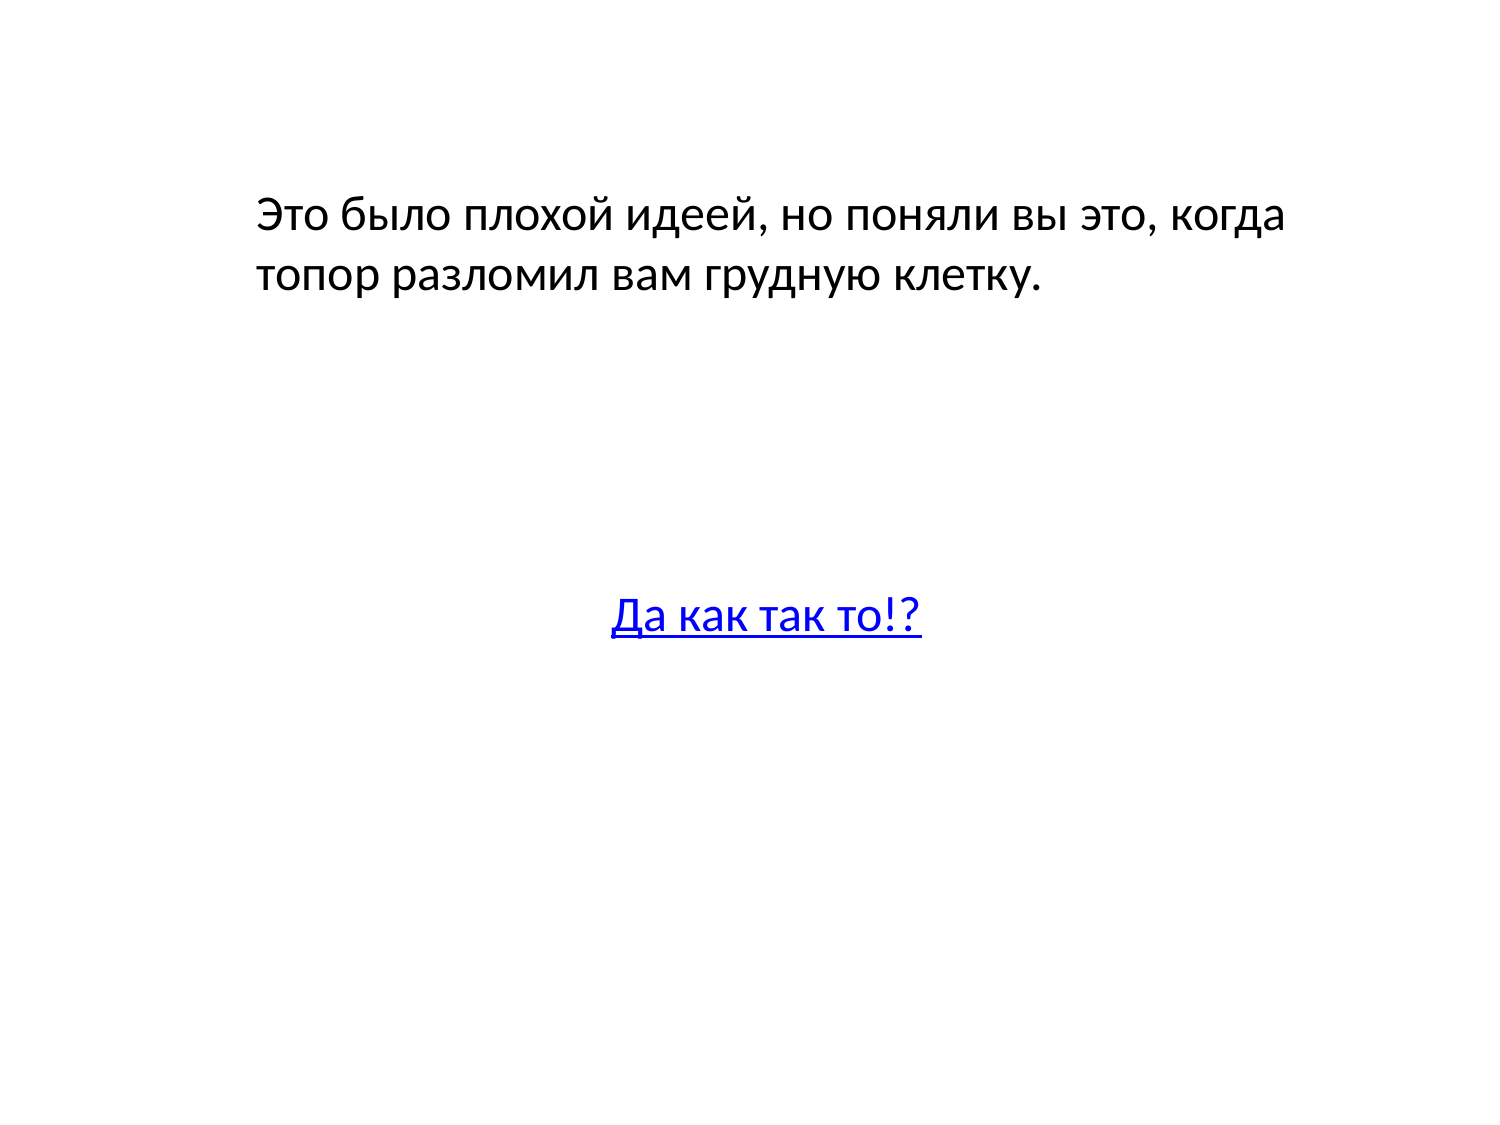

Это было плохой идеей, но поняли вы это, когда топор разломил вам грудную клетку.
Да как так то!?